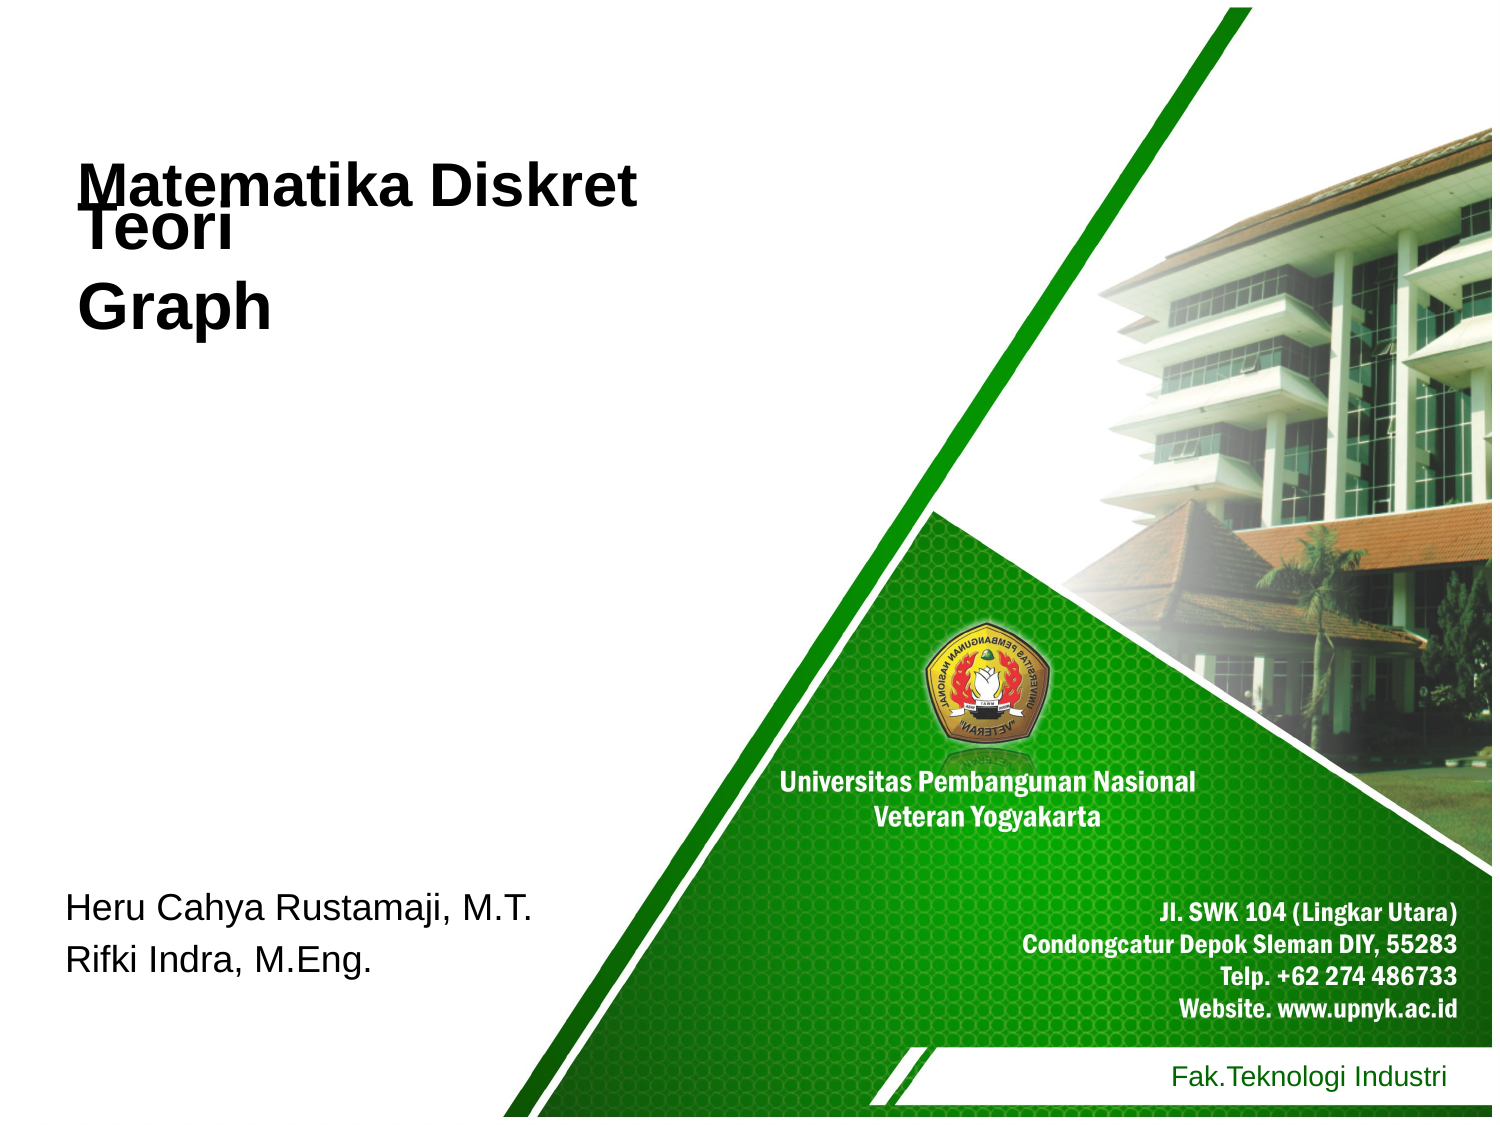

Matematika Diskret
# Teori Graph
Heru Cahya Rustamaji, M.T.
Rifki Indra, M.Eng.
Fak.Teknologi Industri